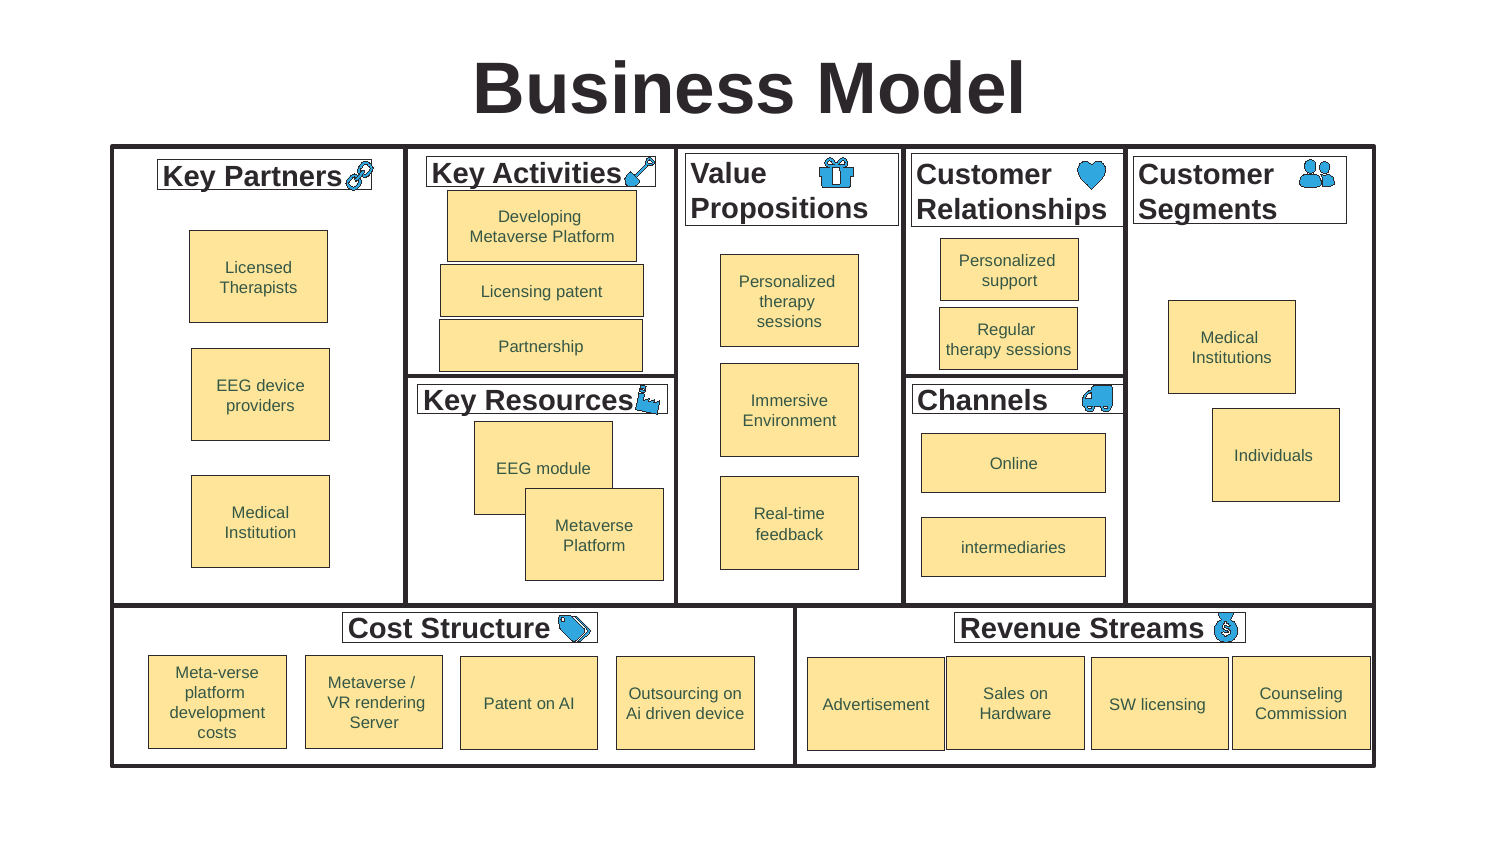

Business Model

Customer Relationships
Value Propositions

Key Activities
Customer
Segments

Key Partners

Developing
Metaverse Platform
Licensed
Therapists
Personalized
support
Personalized
therapy
sessions
Licensing patent
Medical
Institutions
Regular
therapy sessions
Partnership
EEG device
providers
Immersive
Environment

Key Resources
Channels

Individuals
EEG module
Online
Medical
Institution
Real-time feedback
Metaverse Platform
intermediaries

Cost Structure
Revenue Streams

Meta-verse platform
development costs
Metaverse /
 VR rendering Server
Sales on Hardware
Patent on AI
Outsourcing on Ai driven device
Counseling Commission
SW licensing
Advertisement